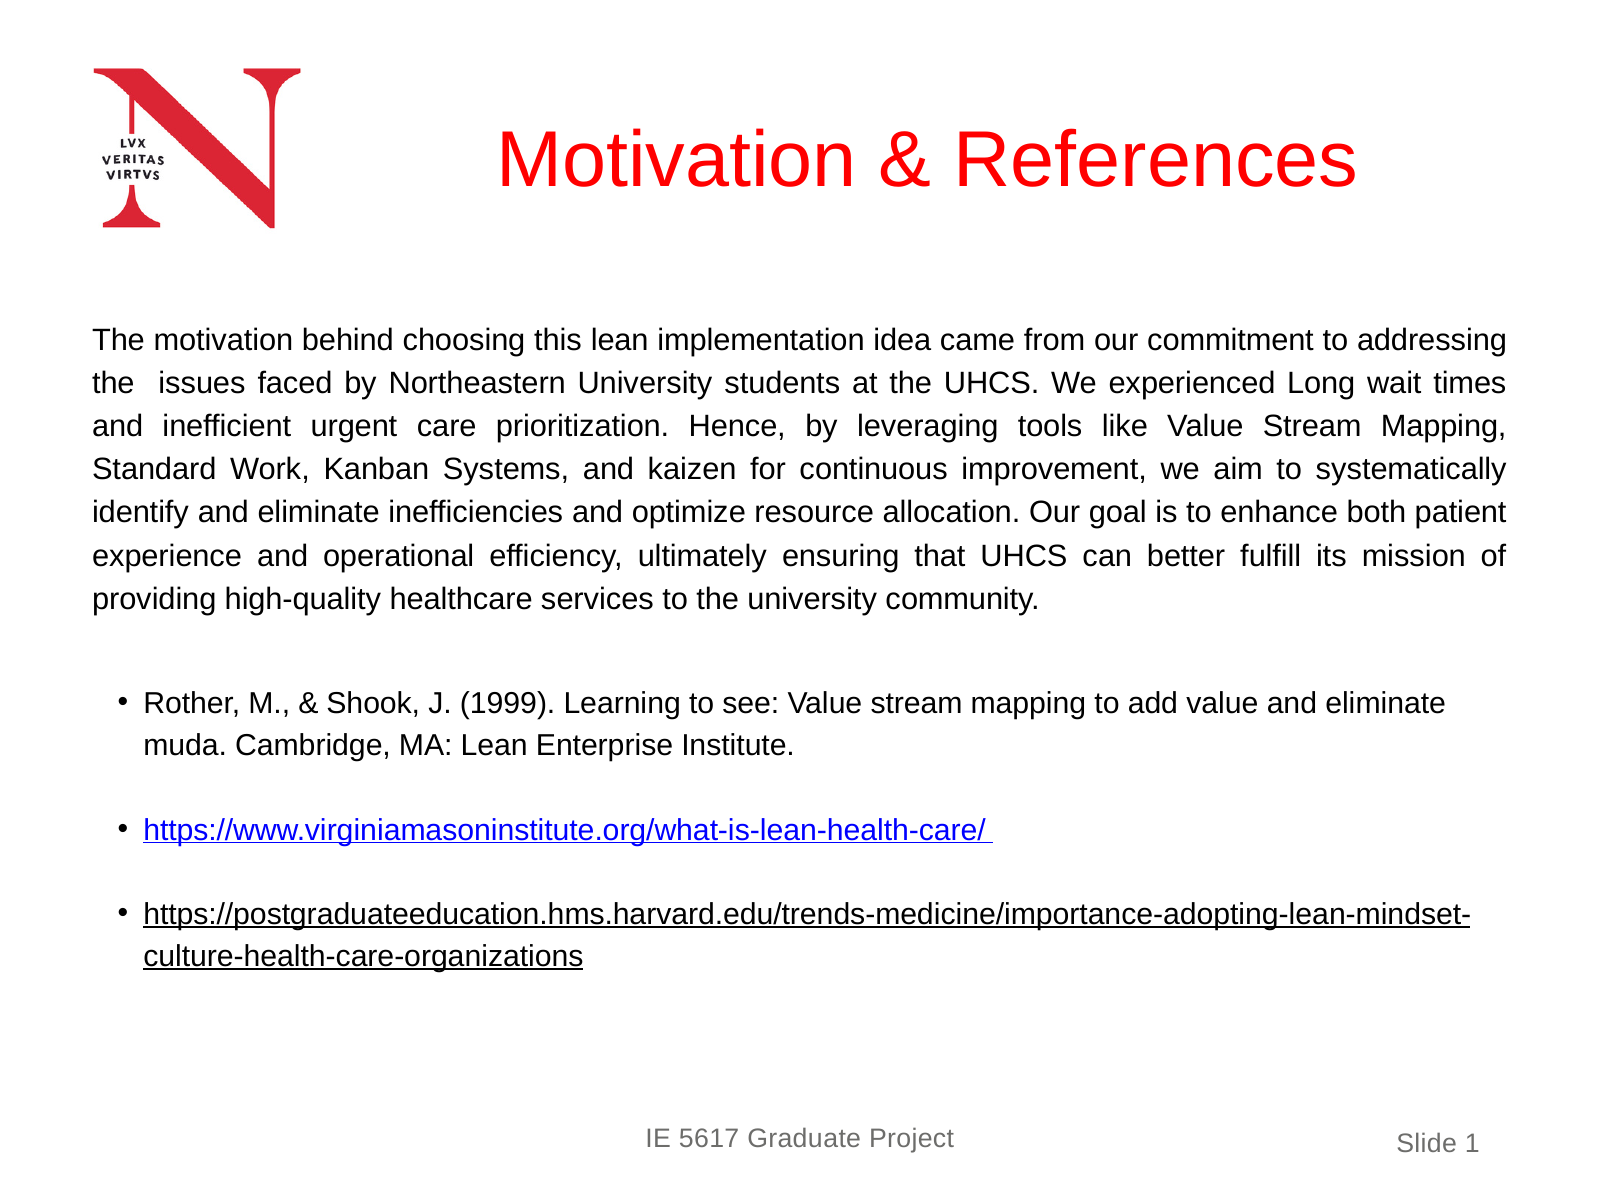

Motivation & References
The motivation behind choosing this lean implementation idea came from our commitment to addressing the  issues faced by Northeastern University students at the UHCS. We experienced Long wait times and inefficient urgent care prioritization. Hence, by leveraging tools like Value Stream Mapping, Standard Work, Kanban Systems, and kaizen for continuous improvement, we aim to systematically identify and eliminate inefficiencies and optimize resource allocation. Our goal is to enhance both patient experience and operational efficiency, ultimately ensuring that UHCS can better fulfill its mission of providing high-quality healthcare services to the university community.
Rother, M., & Shook, J. (1999). Learning to see: Value stream mapping to add value and eliminate muda. Cambridge, MA: Lean Enterprise Institute.

https://www.virginiamasoninstitute.org/what-is-lean-health-care/

https://postgraduateeducation.hms.harvard.edu/trends-medicine/importance-adopting-lean-mindset-culture-health-care-organizations

IE 5617 Graduate Project
Slide 1